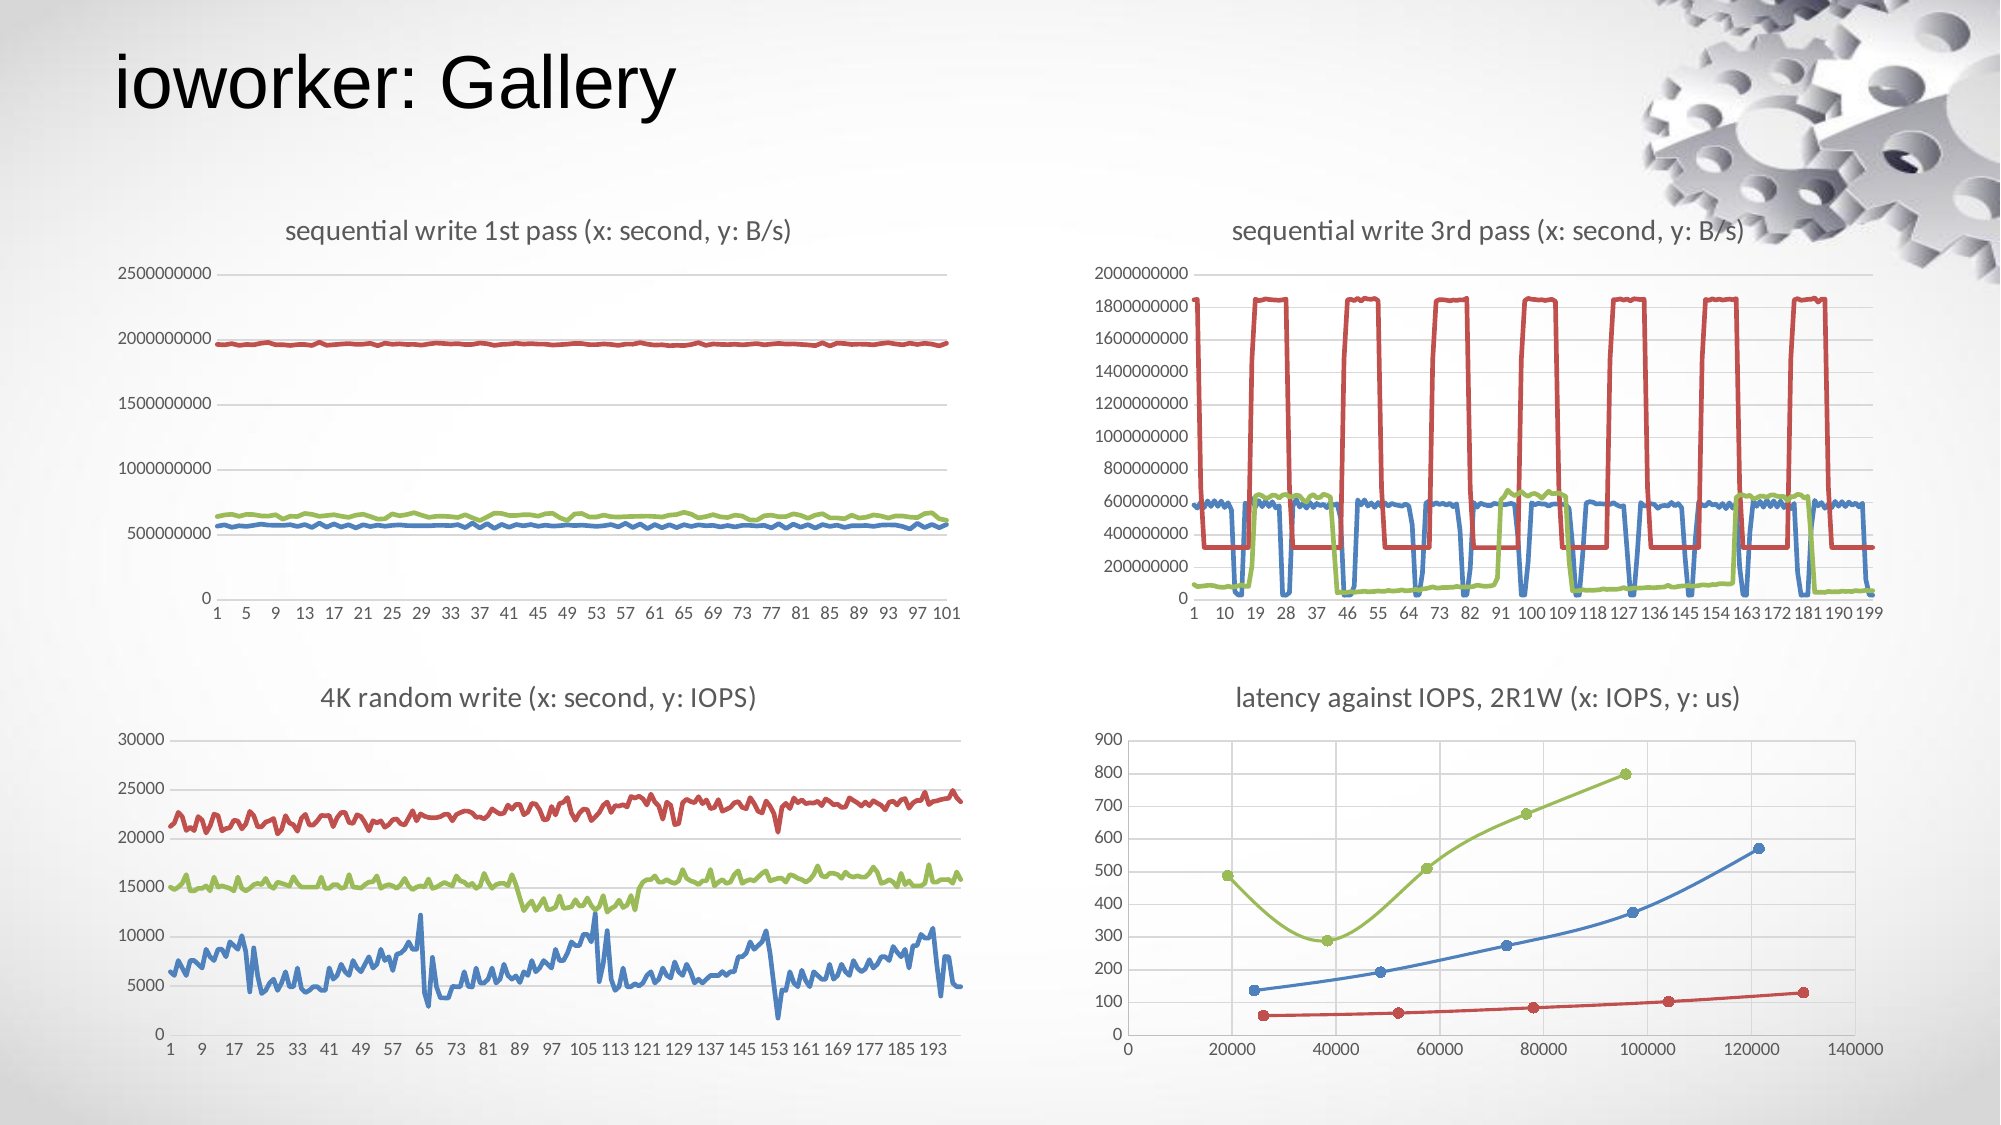

# ioworker: Gallery

### Chart: sequential write 1st pass (x: second, y: B/s)

| Category |  |  |  |
|---|---|---|---|

### Chart: sequential write 3rd pass (x: second, y: B/s)

| Category |  |  |  |
|---|---|---|---|

### Chart: 4K random write (x: second, y: IOPS)

| Category |  |  |  |
|---|---|---|---|

### Chart: latency against IOPS, 2R1W (x: IOPS, y: us)

| Category |  |  |  |
|---|---|---|---|